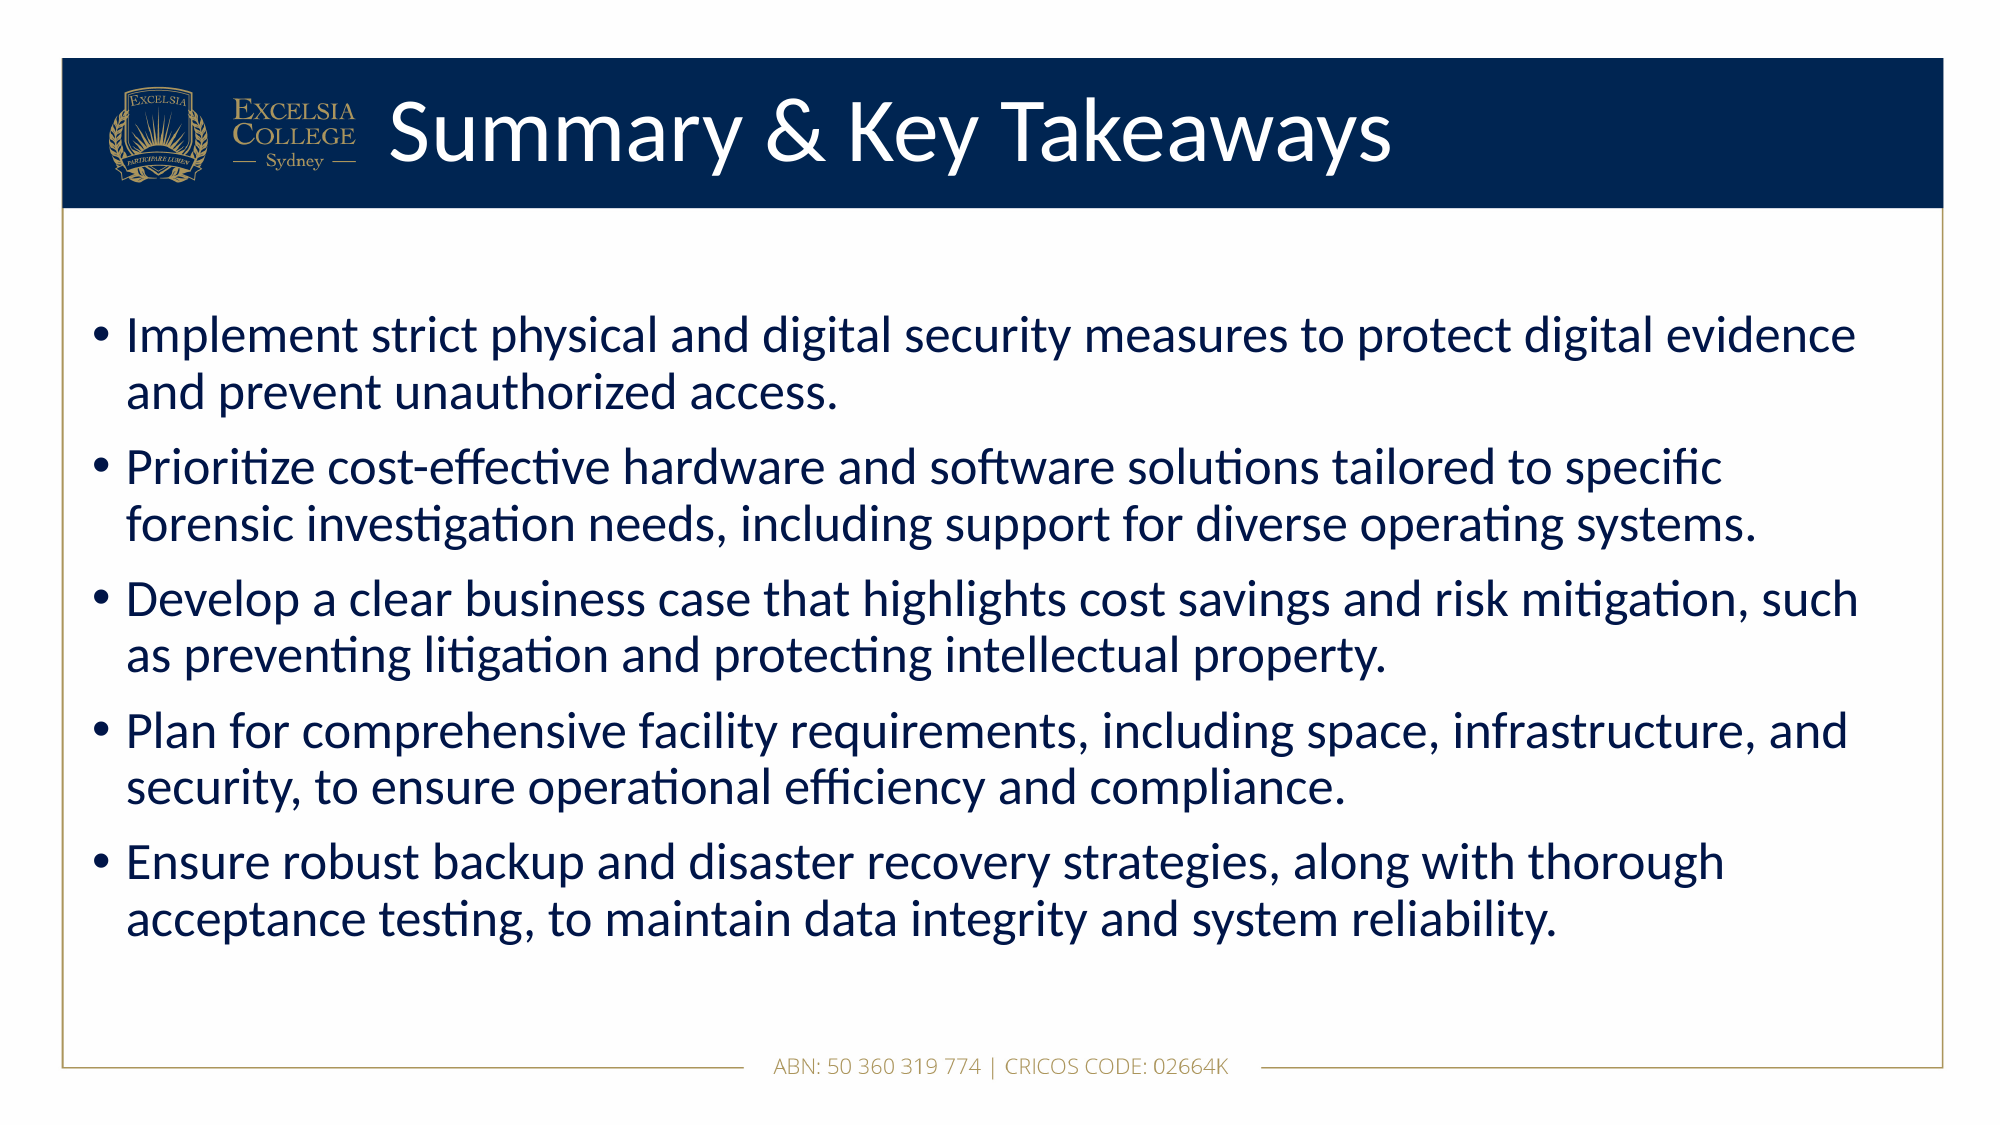

# Summary & Key Takeaways
Implement strict physical and digital security measures to protect digital evidence and prevent unauthorized access.
Prioritize cost-effective hardware and software solutions tailored to specific forensic investigation needs, including support for diverse operating systems.
Develop a clear business case that highlights cost savings and risk mitigation, such as preventing litigation and protecting intellectual property.
Plan for comprehensive facility requirements, including space, infrastructure, and security, to ensure operational efficiency and compliance.
Ensure robust backup and disaster recovery strategies, along with thorough acceptance testing, to maintain data integrity and system reliability.